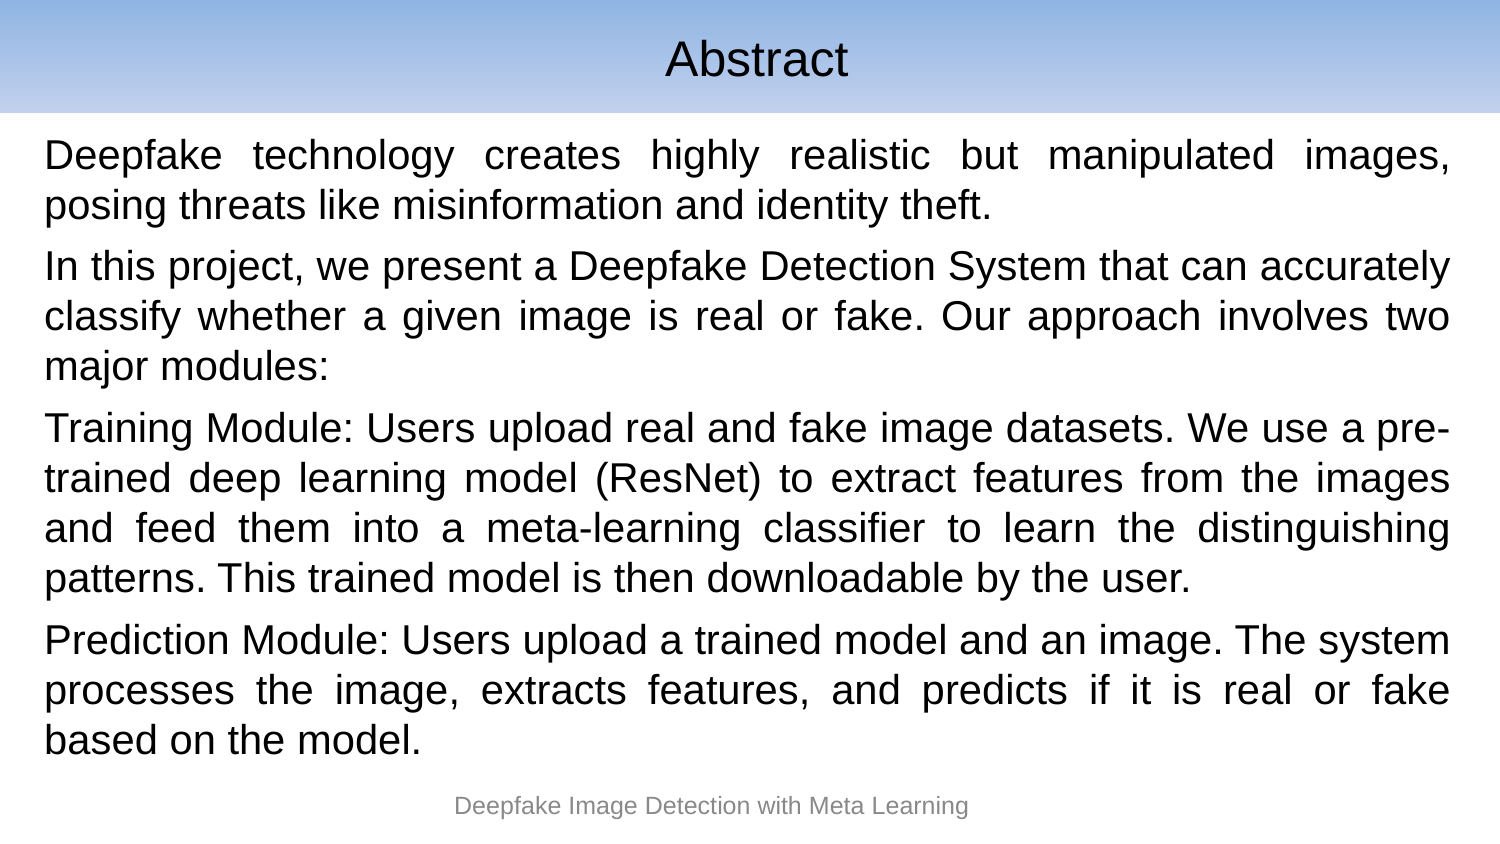

# Abstract
Deepfake technology creates highly realistic but manipulated images, posing threats like misinformation and identity theft.
In this project, we present a Deepfake Detection System that can accurately classify whether a given image is real or fake. Our approach involves two major modules:
Training Module: Users upload real and fake image datasets. We use a pre-trained deep learning model (ResNet) to extract features from the images and feed them into a meta-learning classifier to learn the distinguishing patterns. This trained model is then downloadable by the user.
Prediction Module: Users upload a trained model and an image. The system processes the image, extracts features, and predicts if it is real or fake based on the model.

Deepfake Image Detection with Meta Learning